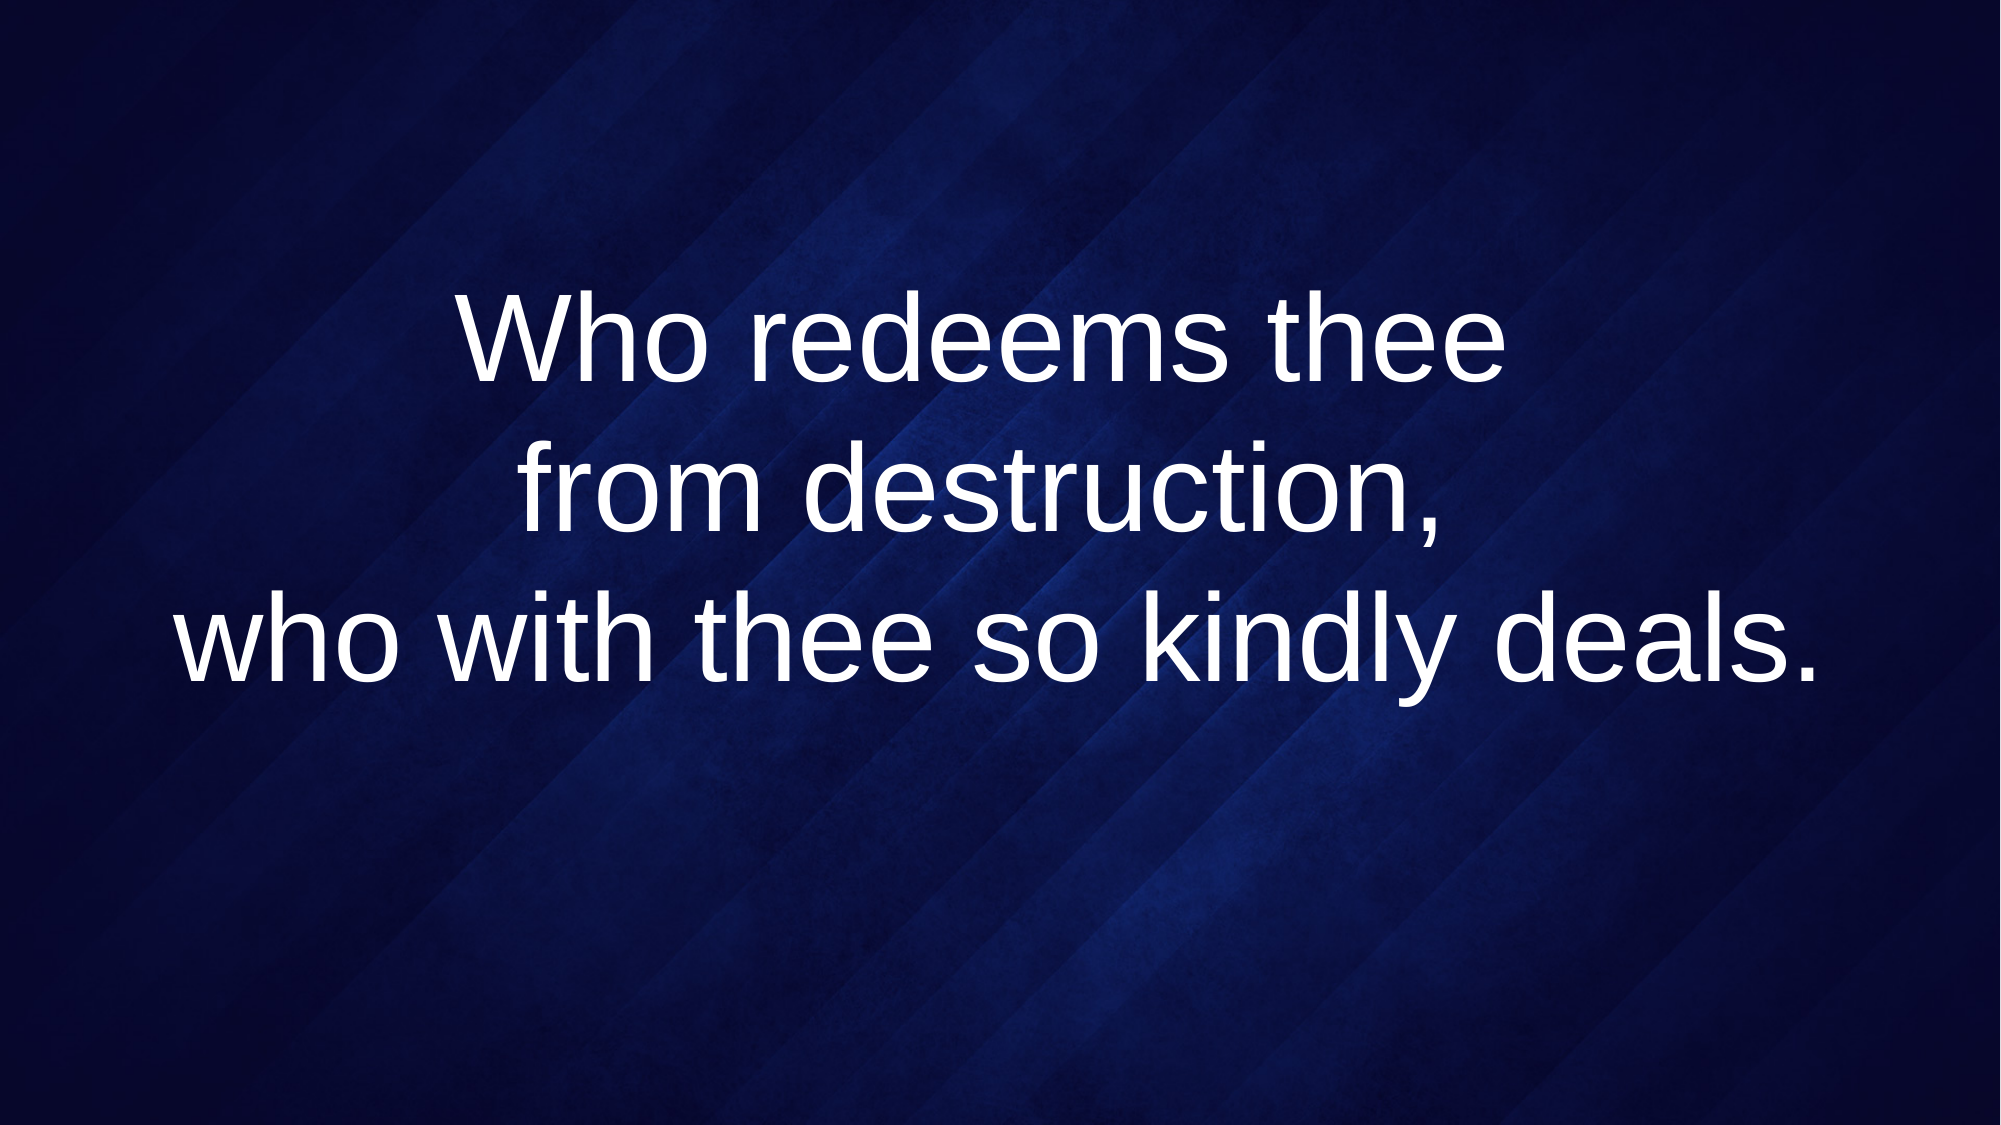

# Who redeems thee from destruction, who with thee so kindly deals.